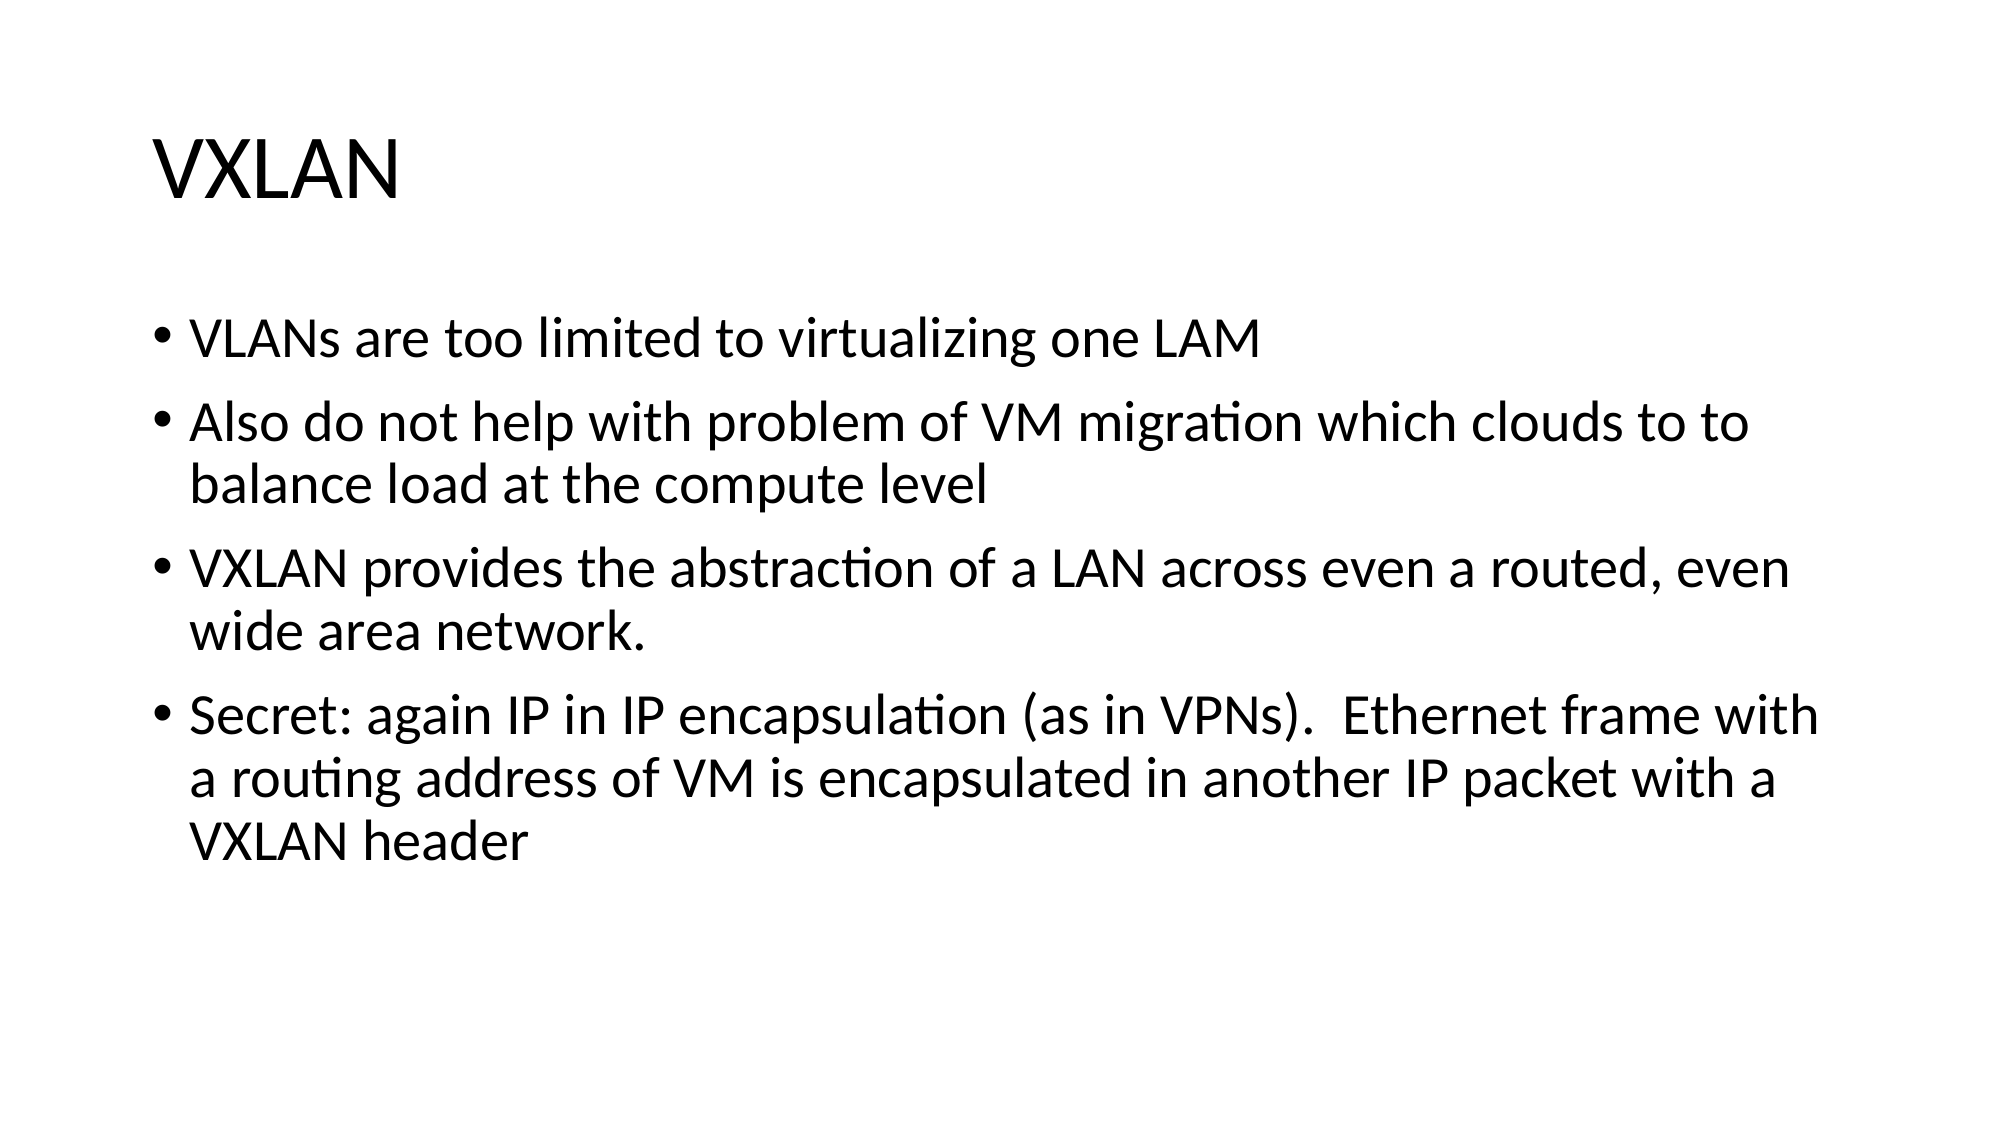

# VXLAN
VLANs are too limited to virtualizing one LAM
Also do not help with problem of VM migration which clouds to to balance load at the compute level
VXLAN provides the abstraction of a LAN across even a routed, even wide area network.
Secret: again IP in IP encapsulation (as in VPNs).  Ethernet frame with a routing address of VM is encapsulated in another IP packet with a VXLAN header